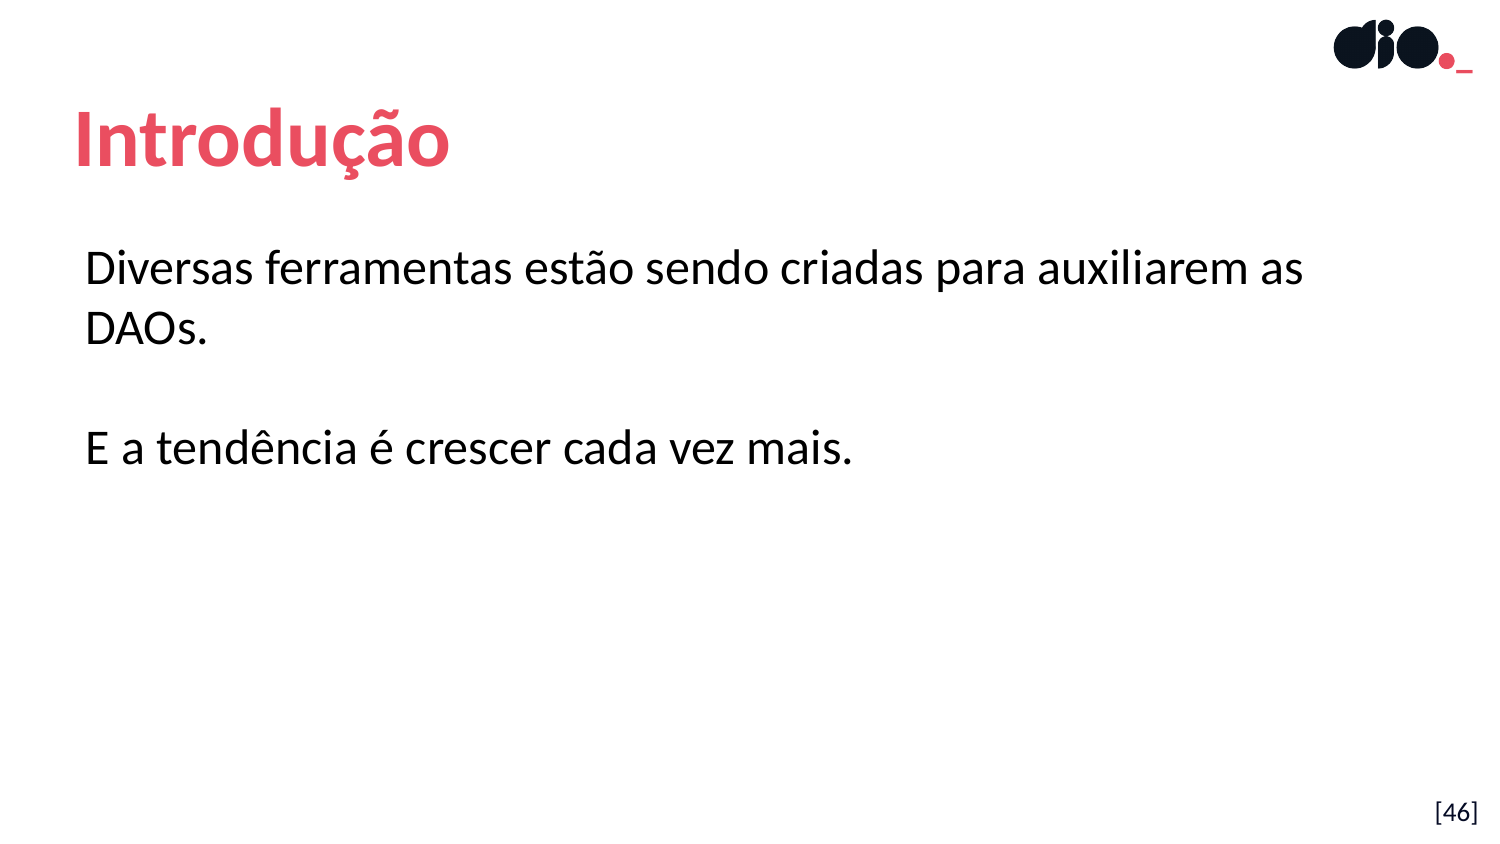

Introdução
Diversas ferramentas estão sendo criadas para auxiliarem as DAOs.

E a tendência é crescer cada vez mais.
[46]